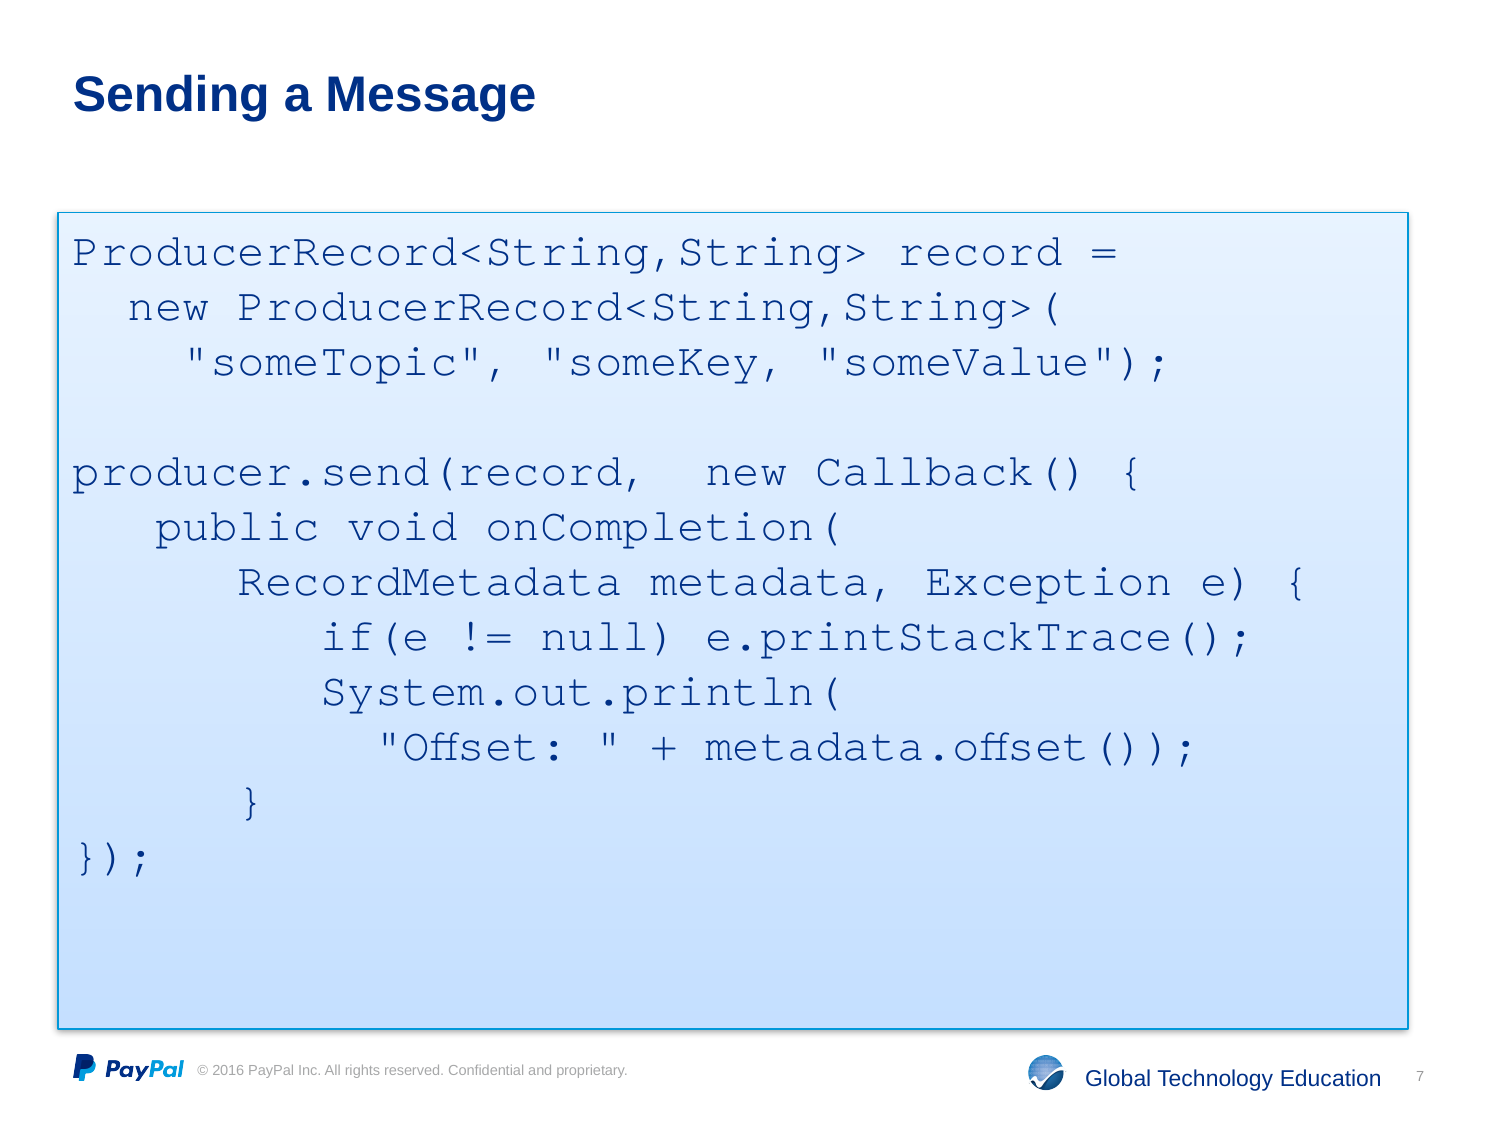

# Sending a Message
ProducerRecord<String,String> record =
  new ProducerRecord<String,String>(
    "someTopic", "someKey, "someValue");

producer.send(record,  new Callback() {
   public void onCompletion(
      RecordMetadata metadata, Exception e) {
         if(e != null) e.printStackTrace();
         System.out.println(
           "Offset: " + metadata.offset());
      }
});
7